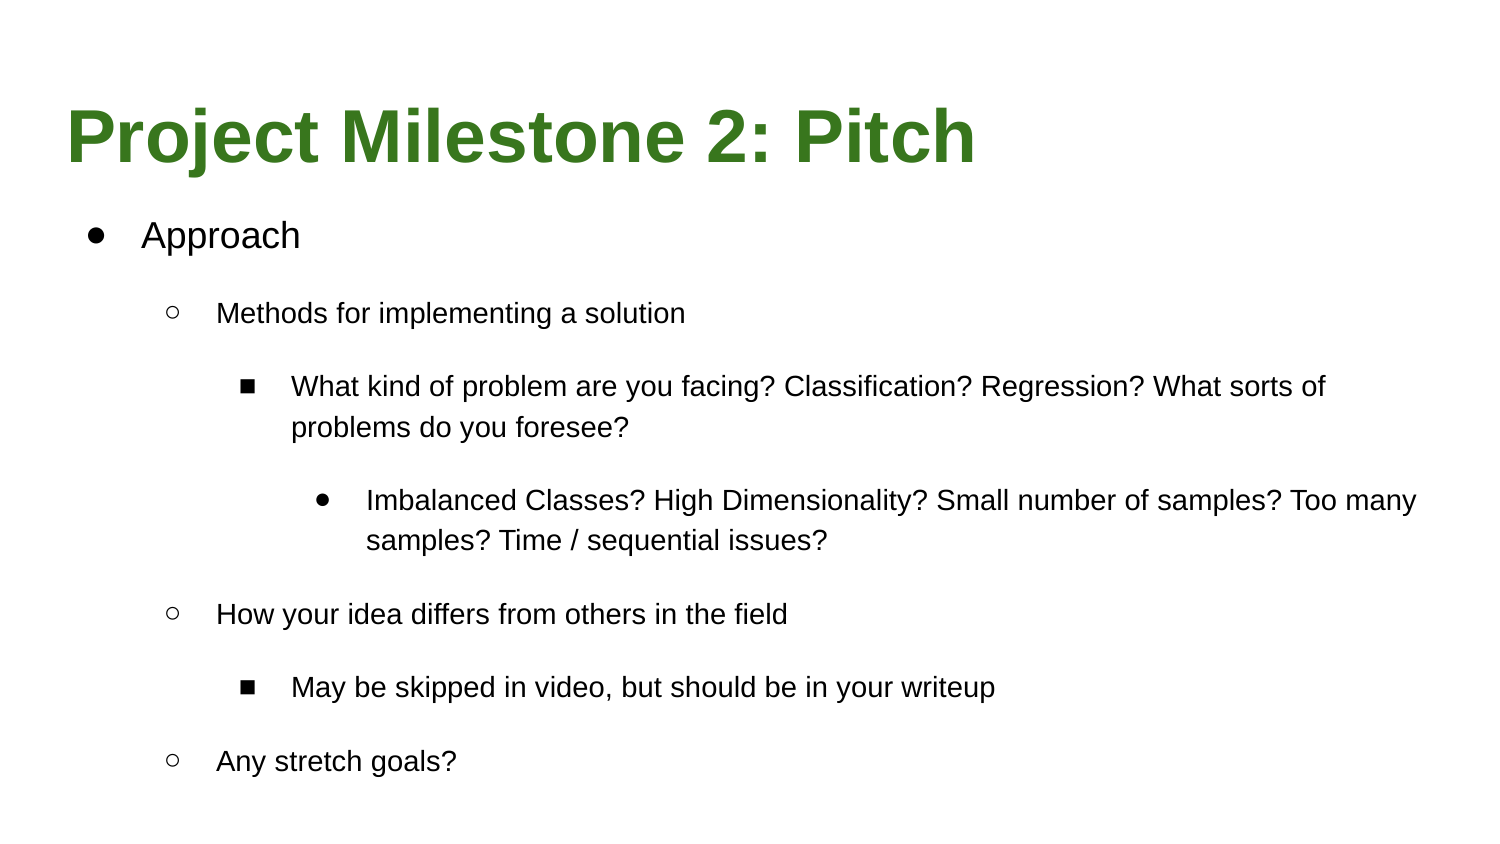

# Project Milestone 2: Pitch
Approach
Methods for implementing a solution
What kind of problem are you facing? Classification? Regression? What sorts of problems do you foresee?
Imbalanced Classes? High Dimensionality? Small number of samples? Too many samples? Time / sequential issues?
How your idea differs from others in the field
May be skipped in video, but should be in your writeup
Any stretch goals?